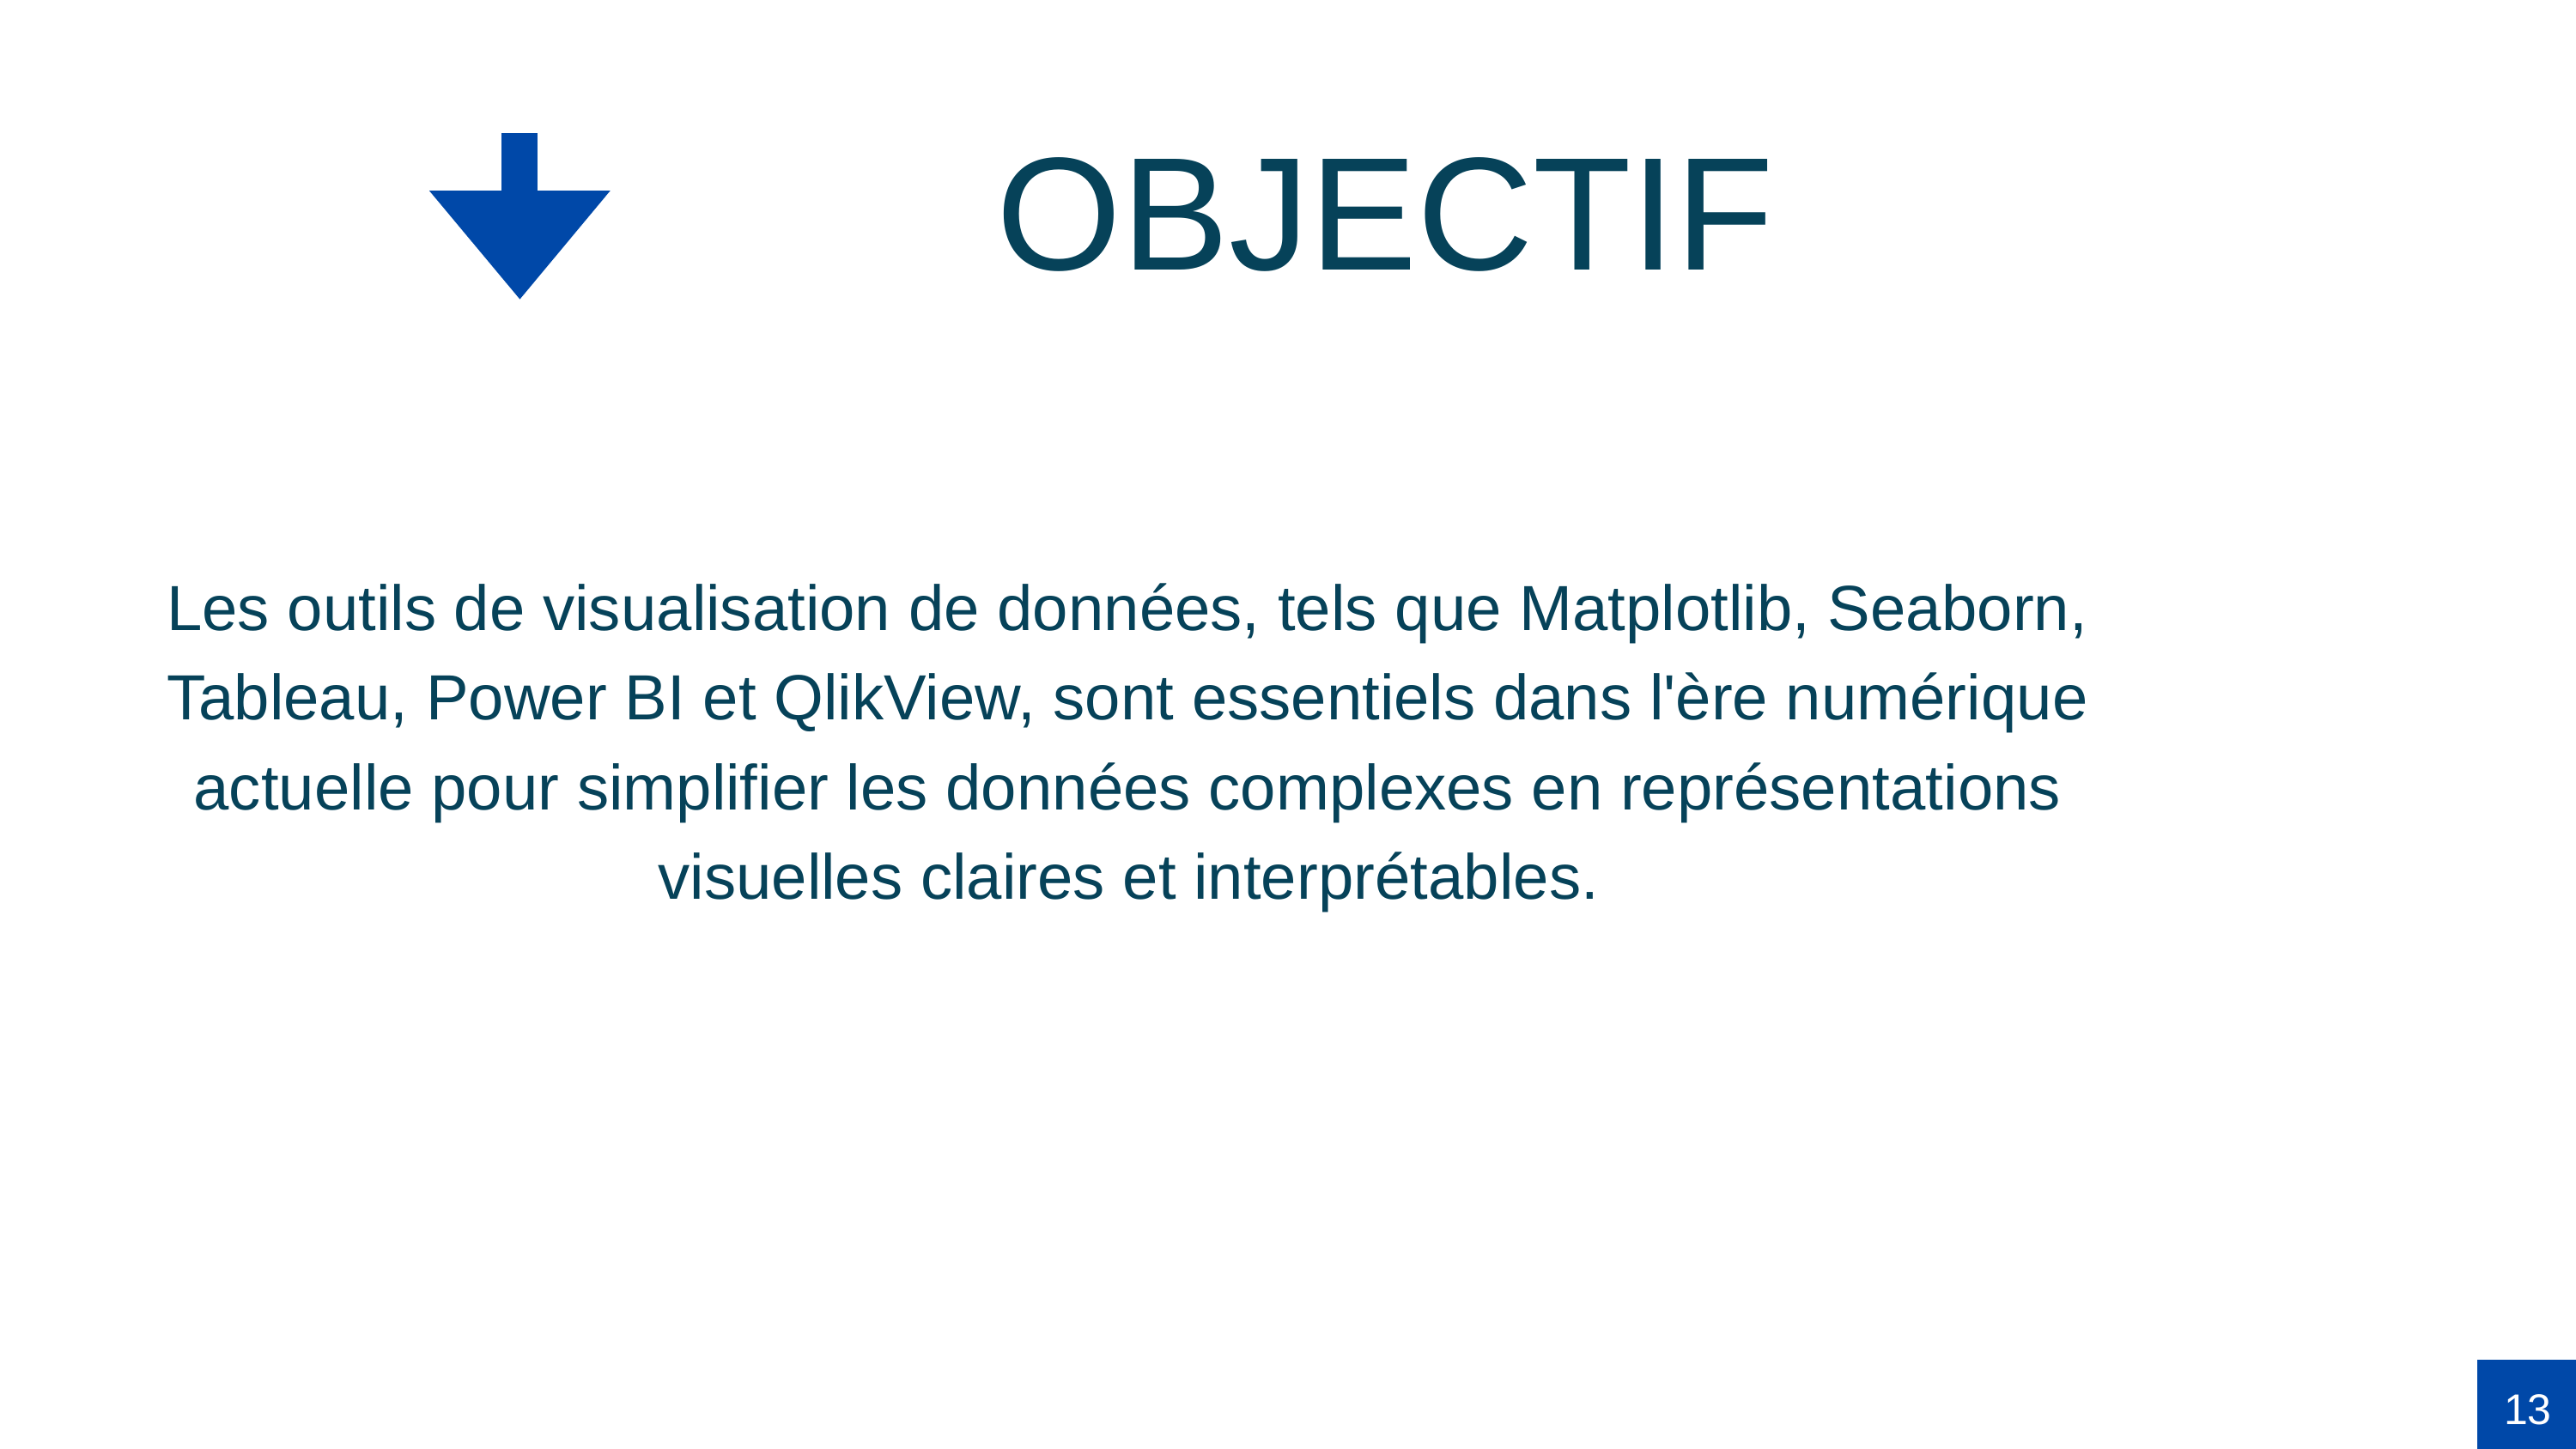

OBJECTIF

Les outils de visualisation de données, tels que Matplotlib, Seaborn, Tableau, Power BI et QlikView, sont essentiels dans l'ère numérique actuelle pour simplifier les données complexes en représentations visuelles claires et interprétables.

13